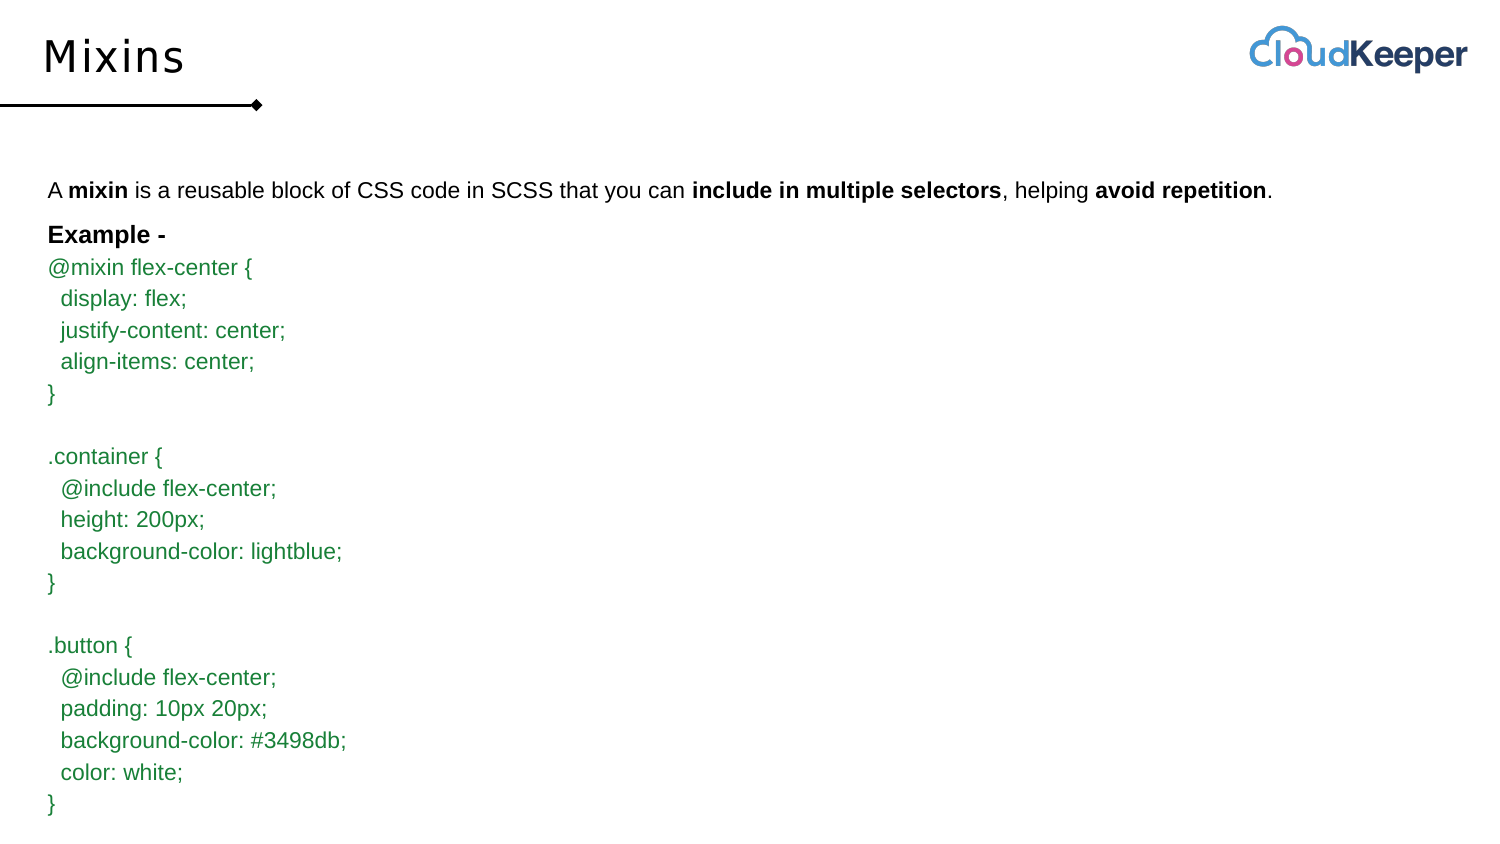

# Mixins
A mixin is a reusable block of CSS code in SCSS that you can include in multiple selectors, helping avoid repetition.
Example -
@mixin flex-center {
  display: flex;
  justify-content: center;
  align-items: center;
}

.container {
  @include flex-center;
  height: 200px;
  background-color: lightblue;
}

.button {
  @include flex-center;
  padding: 10px 20px;
  background-color: #3498db;
  color: white;
}